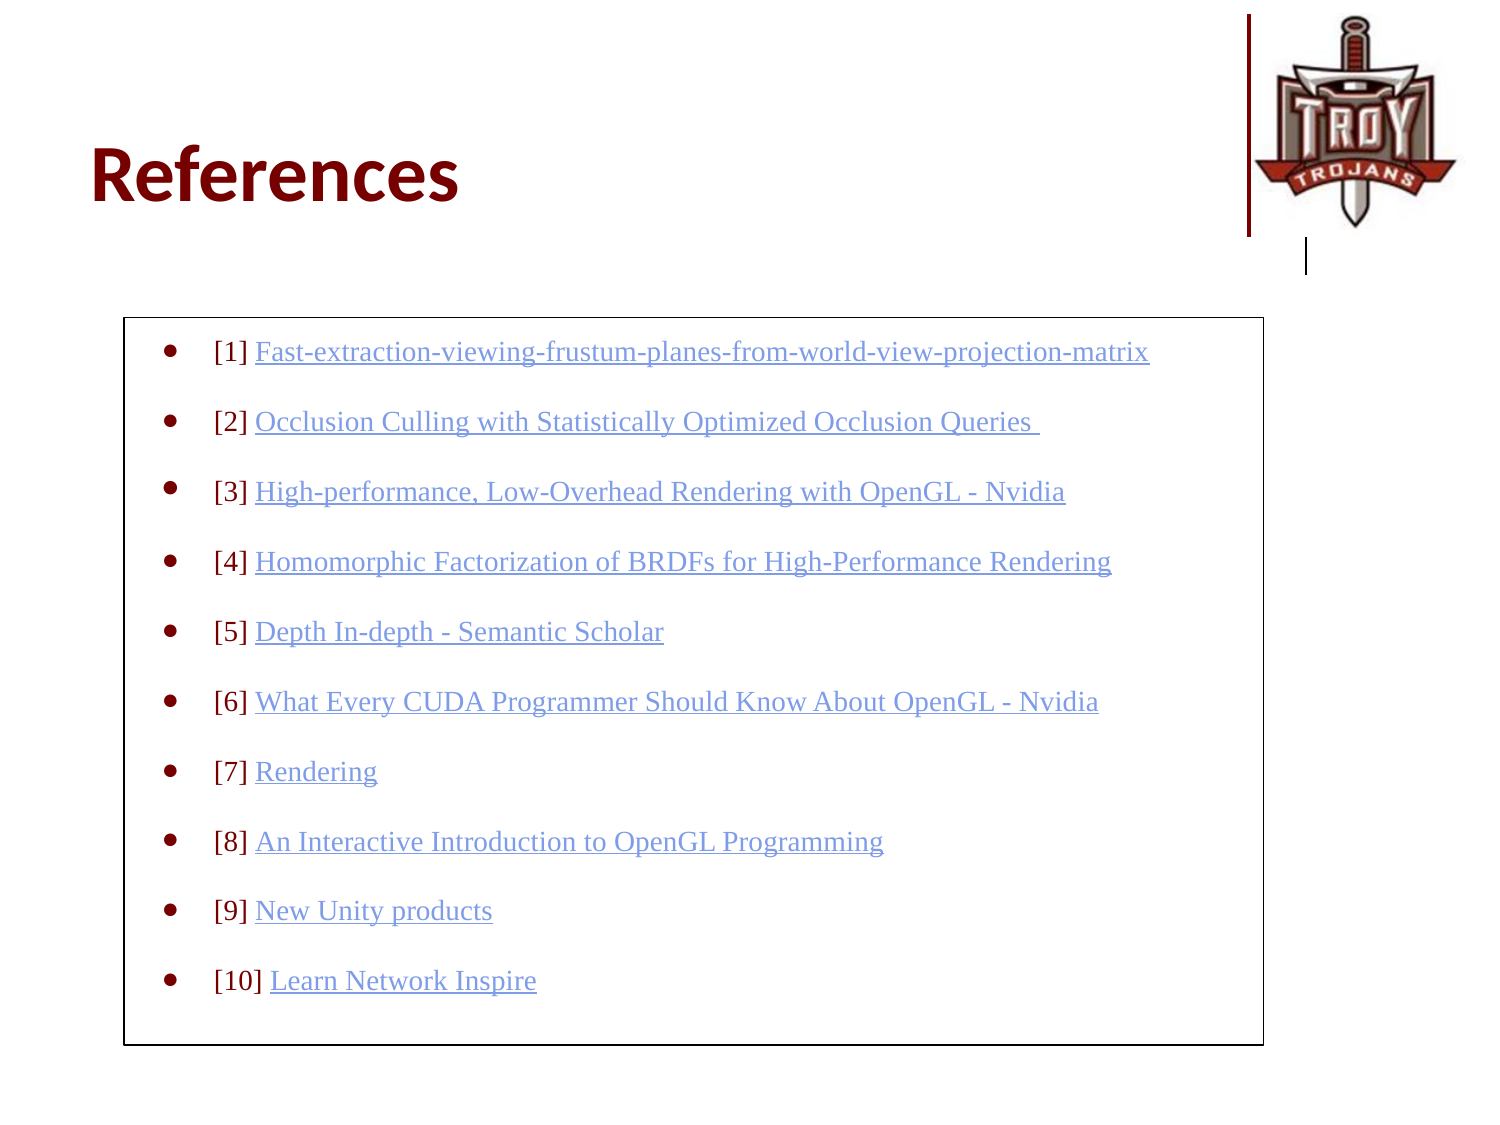

# References
[1] Fast-extraction-viewing-frustum-planes-from-world-view-projection-matrix

[2] Occlusion Culling with Statistically Optimized Occlusion Queries

[3] High-performance, Low-Overhead Rendering with OpenGL - Nvidia

[4] Homomorphic Factorization of BRDFs for High-Performance Rendering

[5] Depth In-depth - Semantic Scholar

[6] What Every CUDA Programmer Should Know About OpenGL - Nvidia

[7] Rendering

[8] An Interactive Introduction to OpenGL Programming

[9] New Unity products

[10] Learn Network Inspire